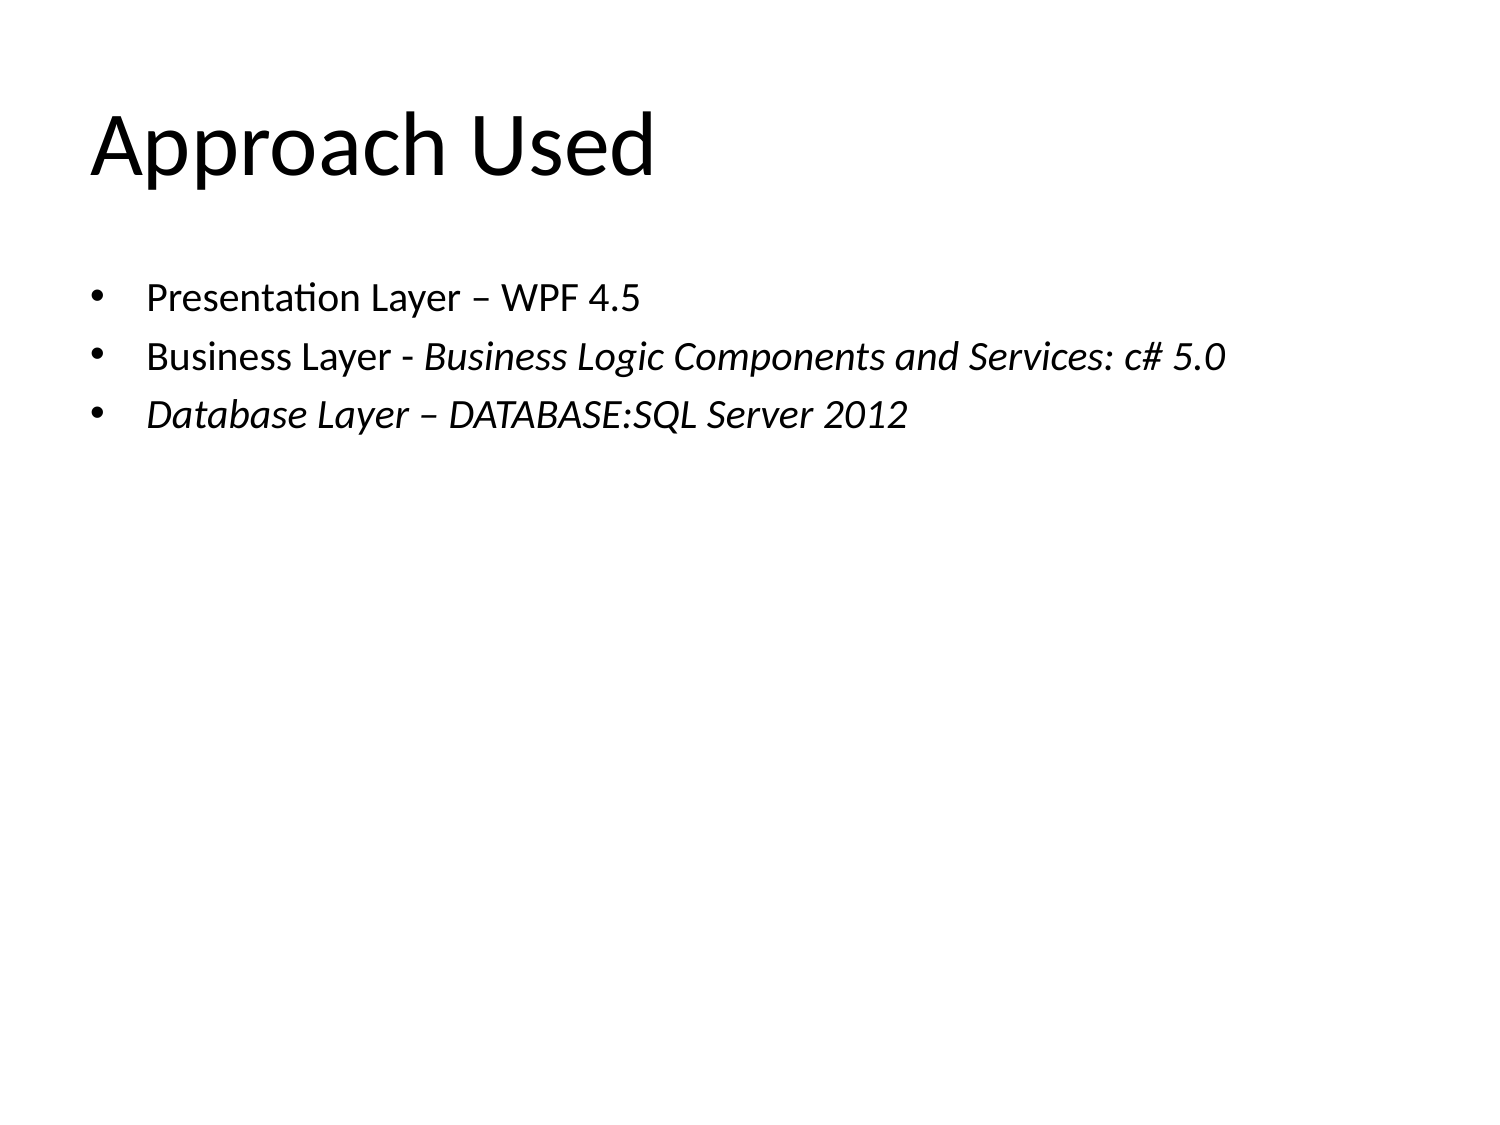

# Approach Used
Presentation Layer – WPF 4.5
Business Layer - Business Logic Components and Services: c# 5.0
Database Layer – DATABASE:SQL Server 2012